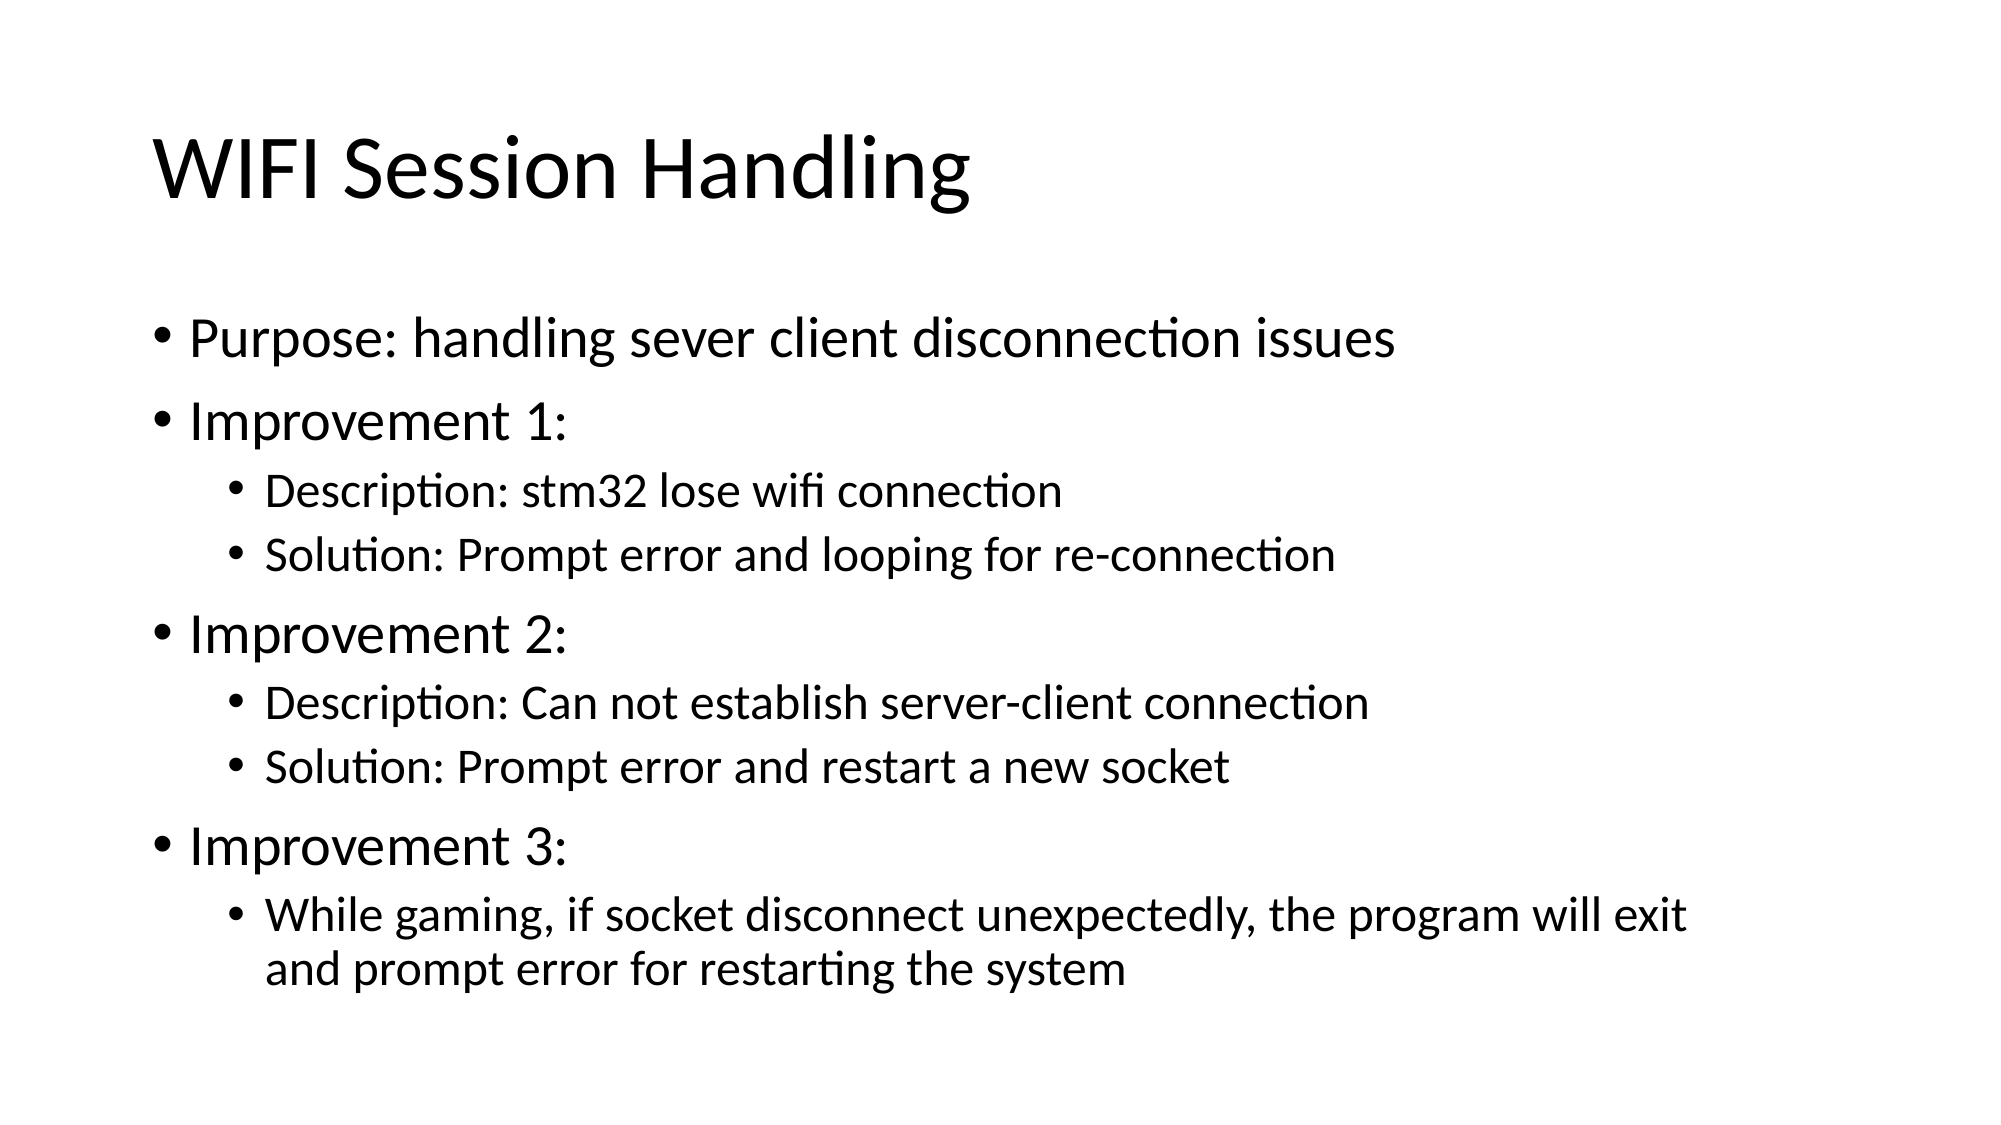

# WIFI Session Handling
Purpose: handling sever client disconnection issues
Improvement 1:
Description: stm32 lose wifi connection
Solution: Prompt error and looping for re-connection
Improvement 2:
Description: Can not establish server-client connection
Solution: Prompt error and restart a new socket
Improvement 3:
While gaming, if socket disconnect unexpectedly, the program will exit and prompt error for restarting the system